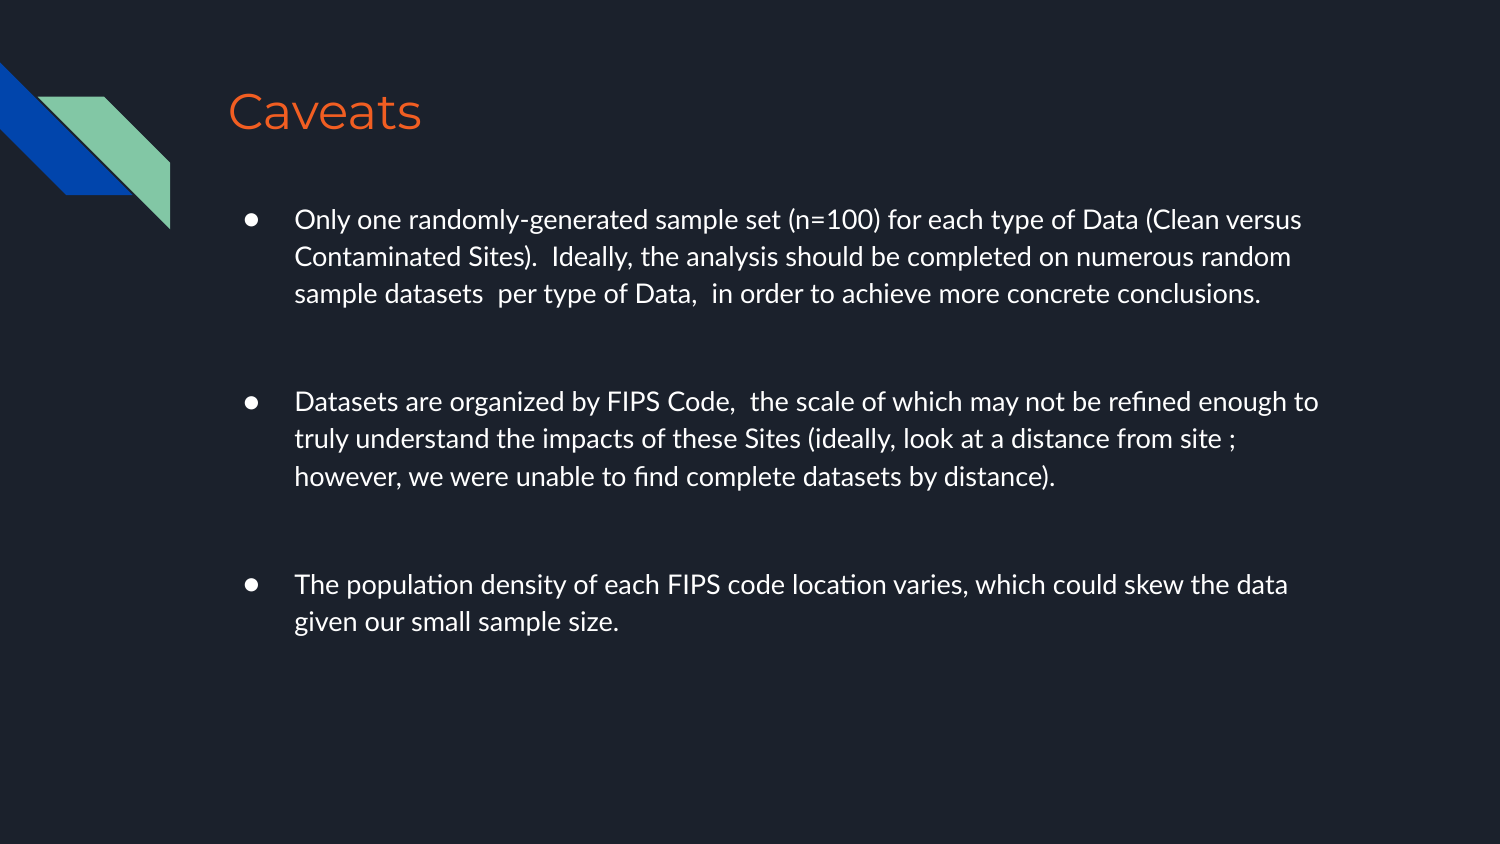

# Caveats
Only one randomly-generated sample set (n=100) for each type of Data (Clean versus Contaminated Sites).  Ideally, the analysis should be completed on numerous random sample datasets  per type of Data,  in order to achieve more concrete conclusions.

Datasets are organized by FIPS Code,  the scale of which may not be refined enough to truly understand the impacts of these Sites (ideally, look at a distance from site ; however, we were unable to find complete datasets by distance).

The population density of each FIPS code location varies, which could skew the data given our small sample size.